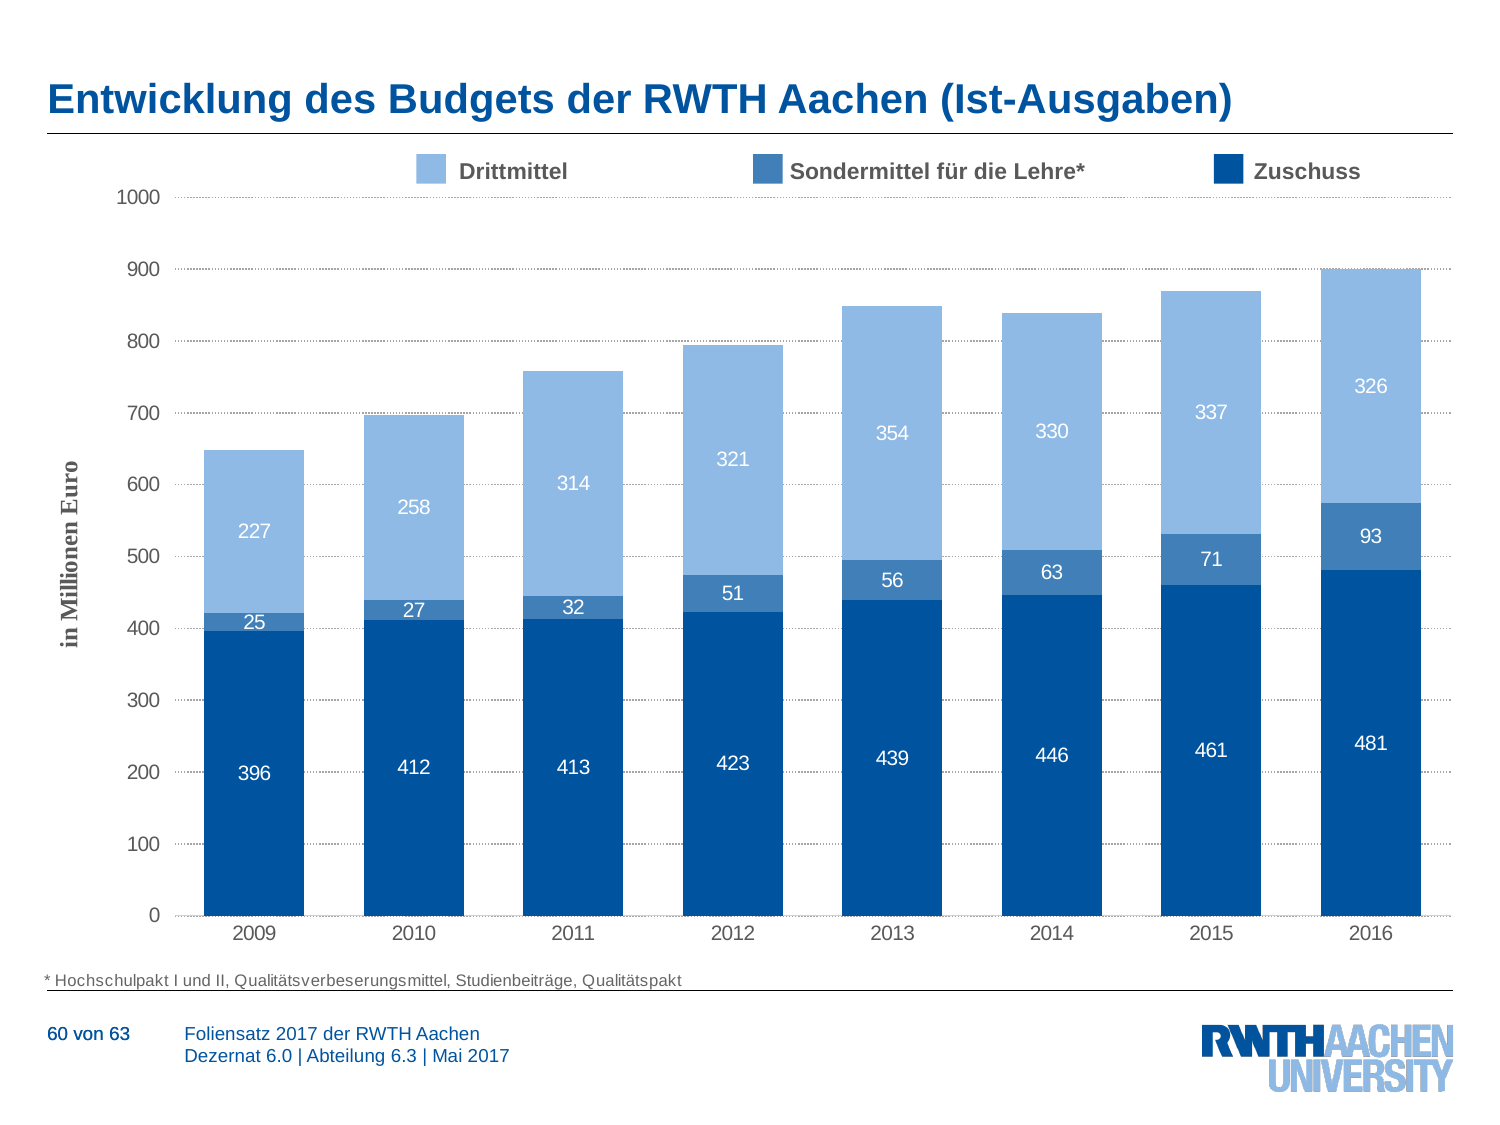

# Entwicklung des Budgets der RWTH Aachen (Ist-Ausgaben)

### Chart

| Category | Zuschuss | Sondermittel für die Lehre* | Drittmittel |
|---|---|---|---|
| 2009 | 396.2 | 25.2 | 226.6 |
| 2010 | 411.6 | 27.3 | 258.3 |
| 2011 | 413.3 | 32.0 | 313.6 |
| 2012 | 423.2 | 50.9 | 320.9 |
| 2013 | 438.9 | 56.1 | 353.7 |
| 2014 | 445.86 | 63.3 | 330.4 |
| 2015 | 461.0 | 71.0 | 337.0 |
| 2016 | 481.3 | 93.0 | 325.7 |
Drittmittel
Zuschuss
Sondermittel für die Lehre*

60 von 63
60 von 63